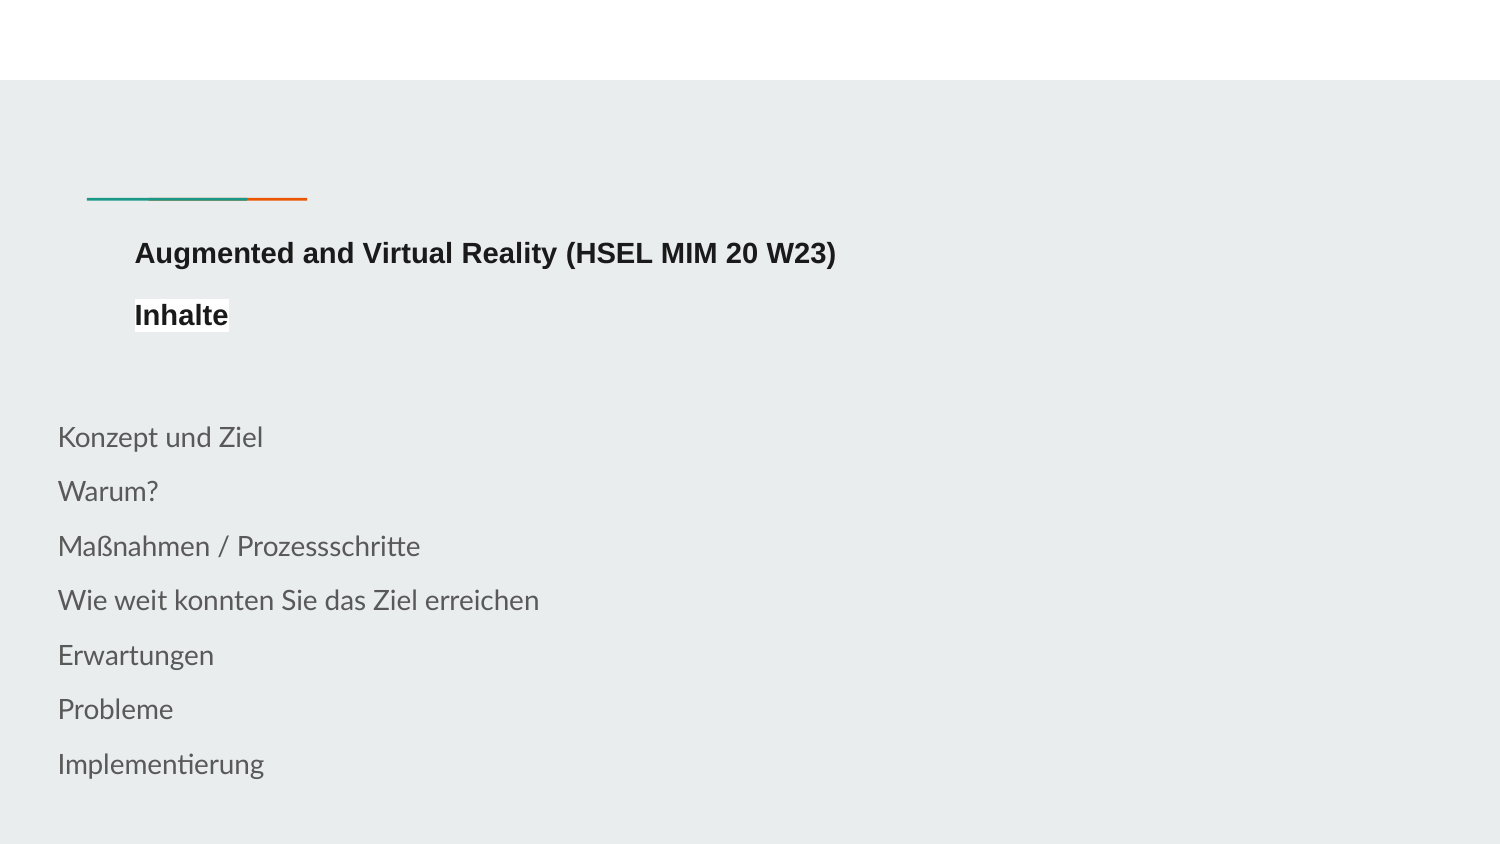

# Augmented and Virtual Reality (HSEL MIM 20 W23)
Inhalte
Konzept und Ziel
Warum?
Maßnahmen / Prozessschritte
Wie weit konnten Sie das Ziel erreichen
Erwartungen
Probleme
Implementierung